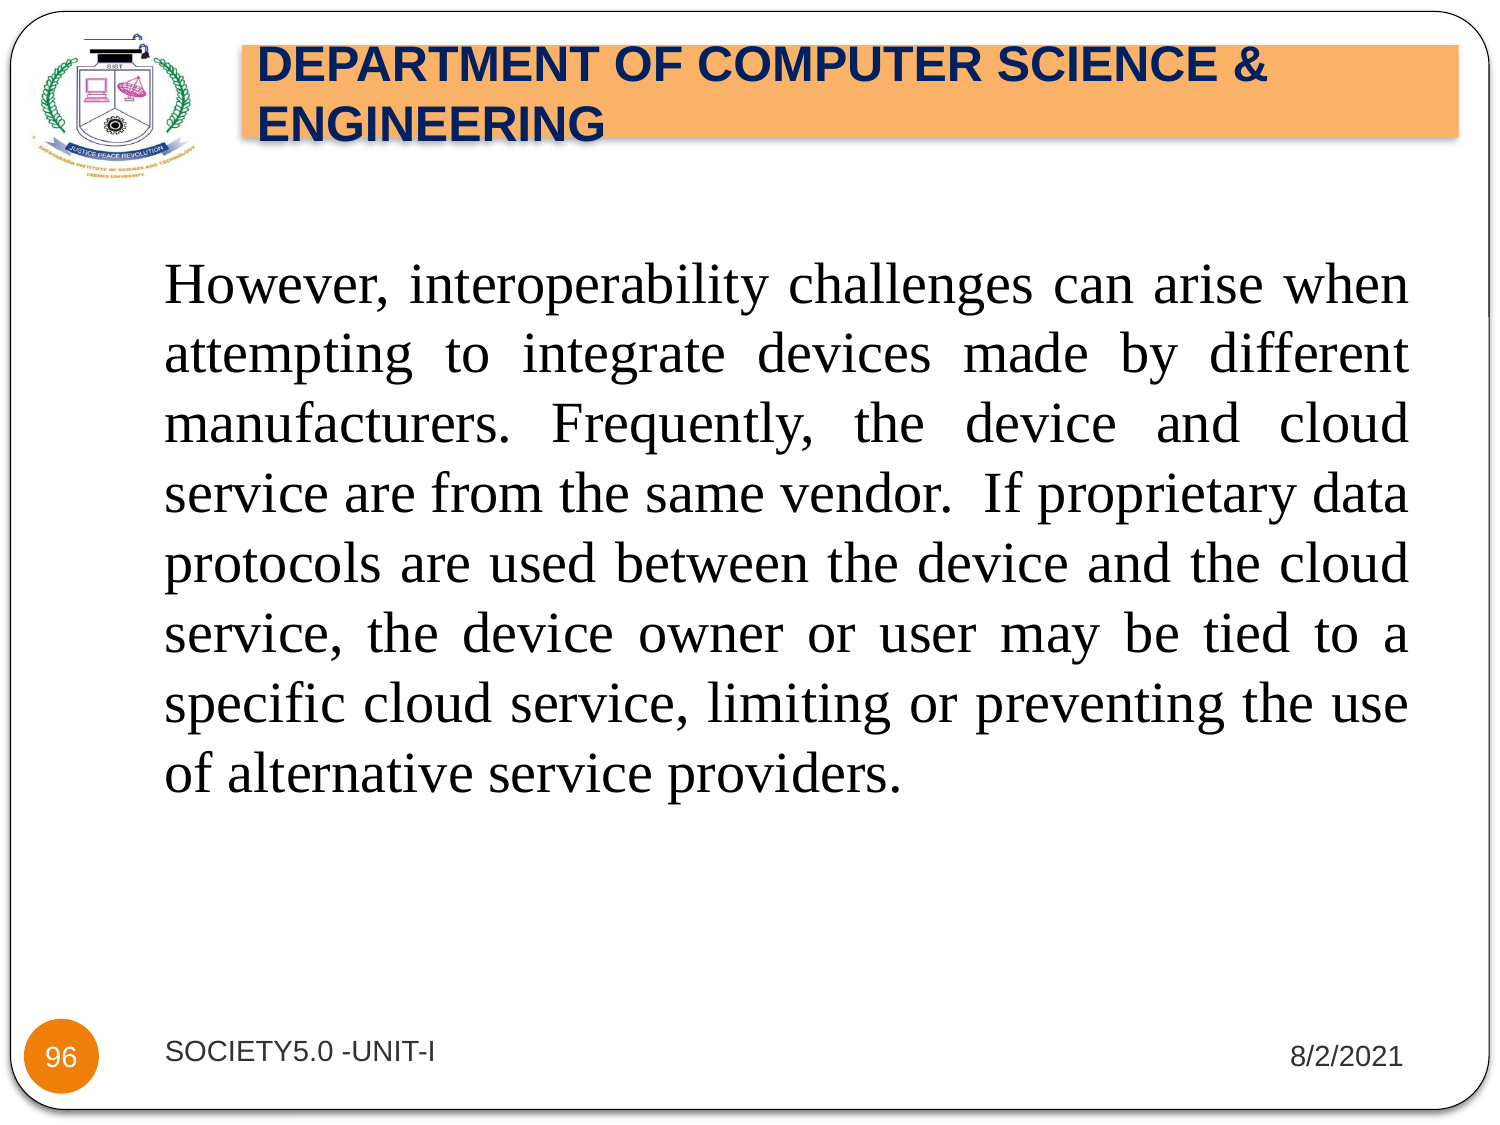

However, interoperability challenges can arise when attempting to integrate devices made by different manufacturers. Frequently, the device and cloud service are from the same vendor.  If proprietary data protocols are used between the device and the cloud service, the device owner or user may be tied to a specific cloud service, limiting or preventing the use of alternative service providers.
SOCIETY5.0 -UNIT-I
8/2/2021
96